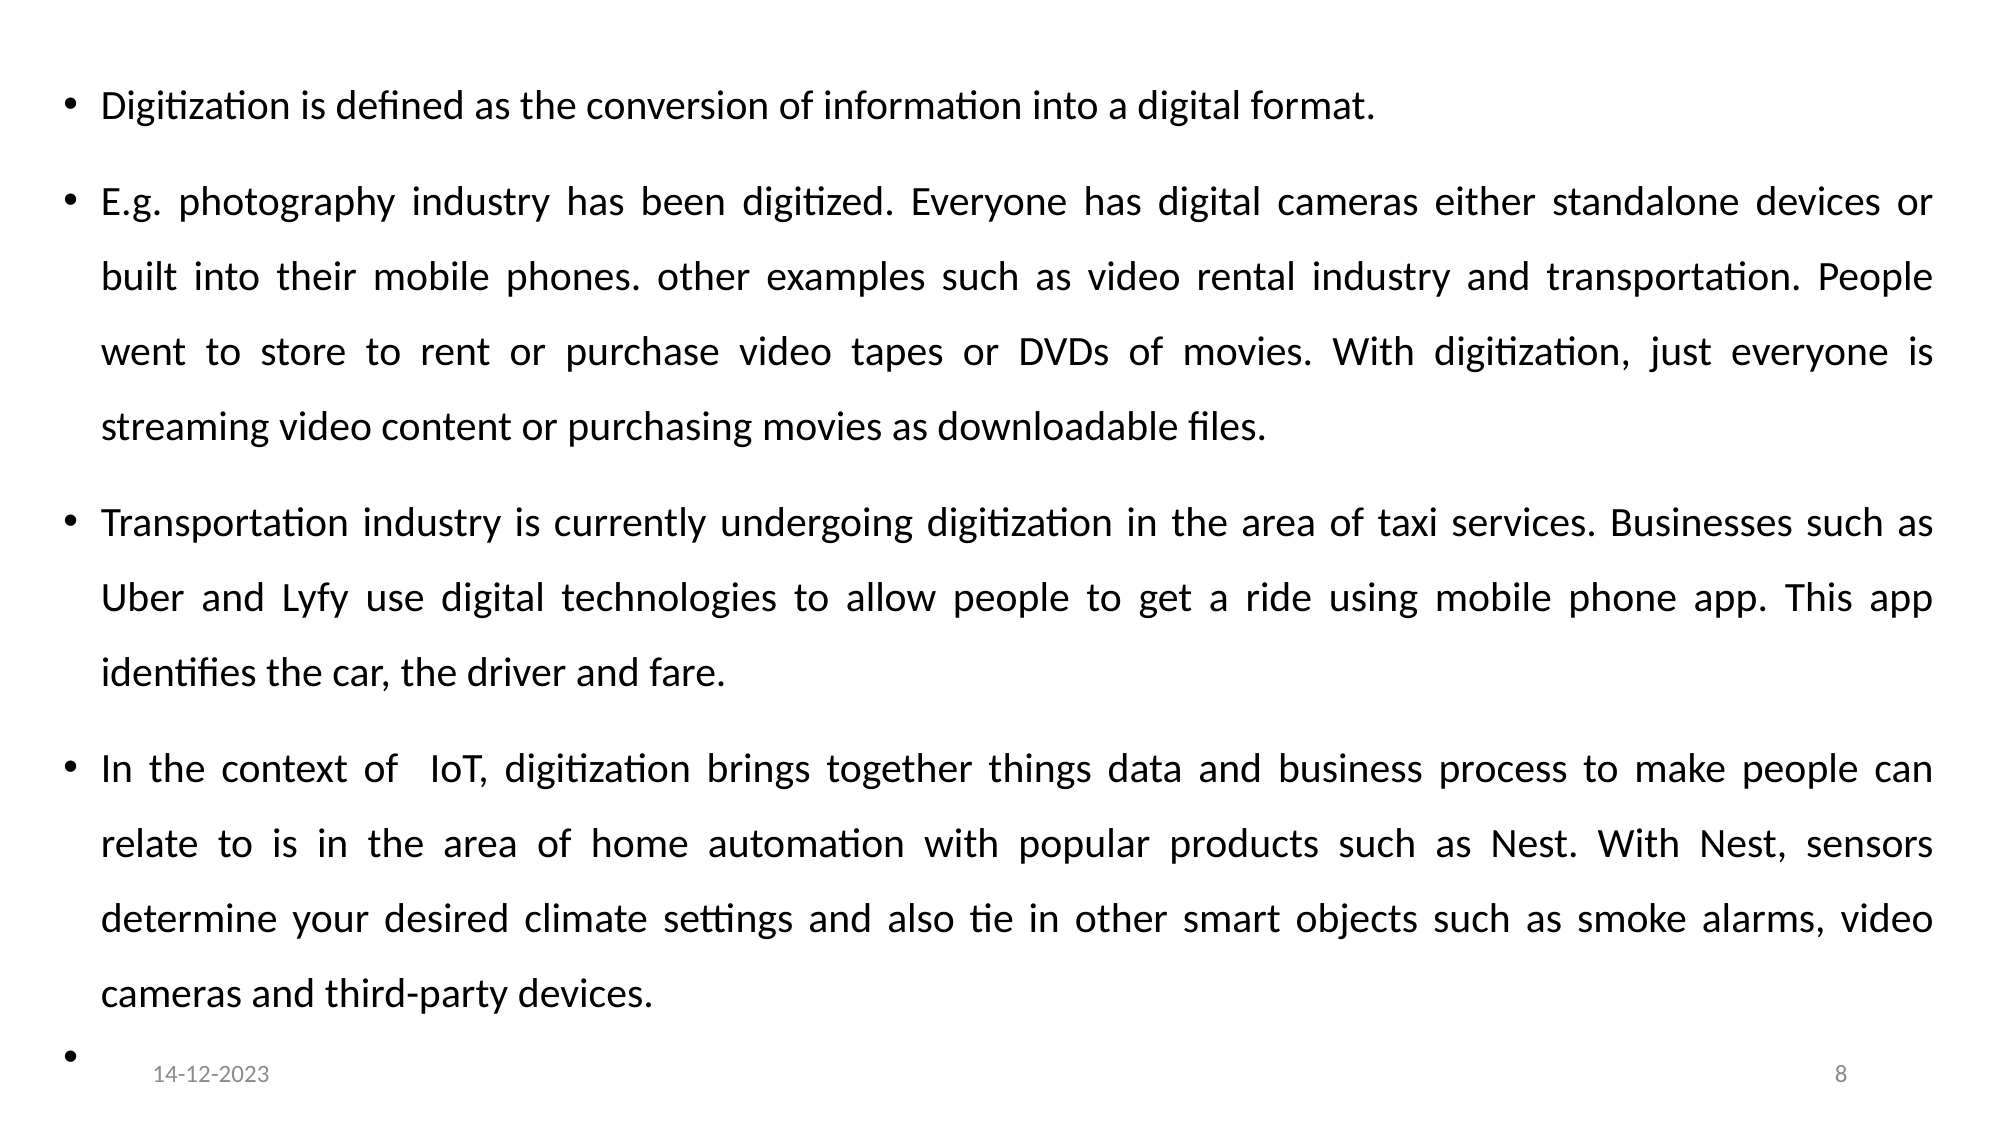

Digitization is defined as the conversion of information into a digital format.
E.g. photography industry has been digitized. Everyone has digital cameras either standalone devices or built into their mobile phones. other examples such as video rental industry and transportation. People went to store to rent or purchase video tapes or DVDs of movies. With digitization, just everyone is streaming video content or purchasing movies as downloadable files.
Transportation industry is currently undergoing digitization in the area of taxi services. Businesses such as Uber and Lyfy use digital technologies to allow people to get a ride using mobile phone app. This app identifies the car, the driver and fare.
In the context of  IoT, digitization brings together things data and business process to make people can relate to is in the area of home automation with popular products such as Nest. With Nest, sensors determine your desired climate settings and also tie in other smart objects such as smoke alarms, video cameras and third-party devices.

14-12-2023
8